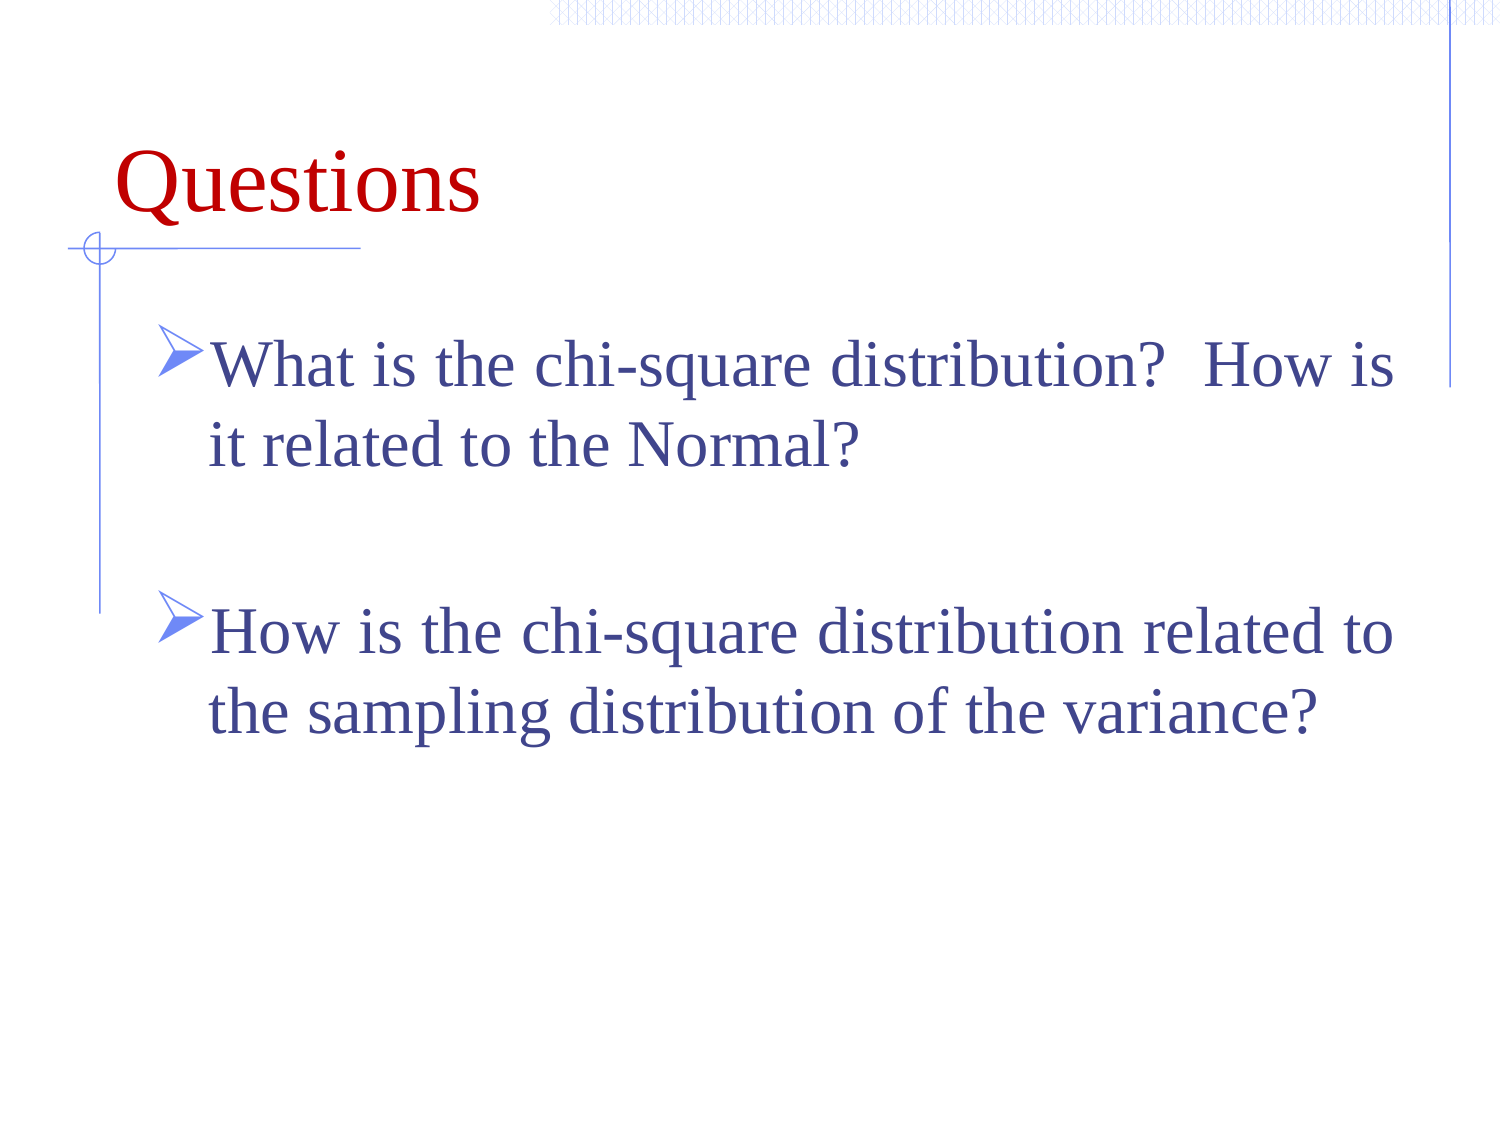

# Questions
What is the chi-square distribution?  How is it related to the Normal?

How is the chi-square distribution related to the sampling distribution of the variance?